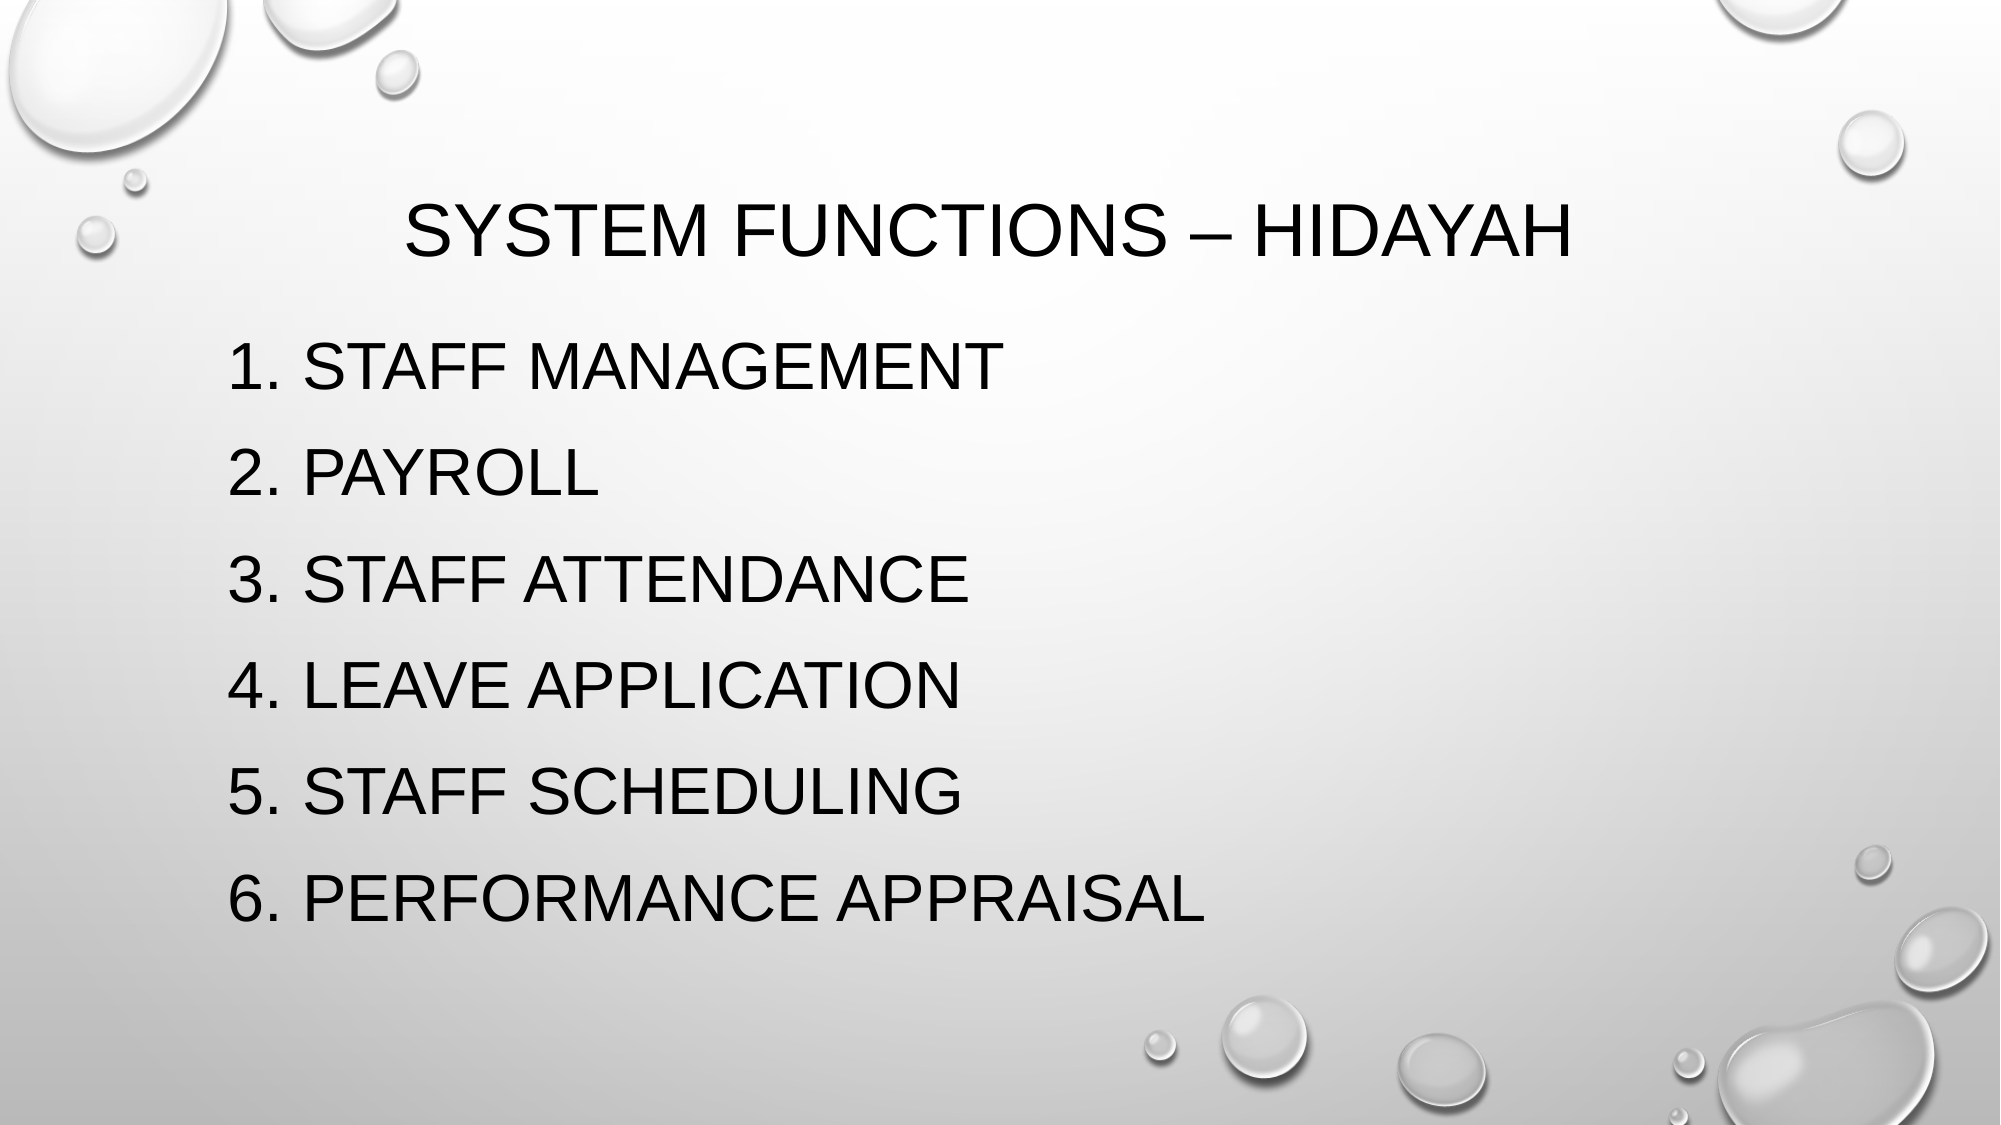

# System Functions – HIDAYAH
Staff Management
Payroll
Staff Attendance
Leave Application
Staff Scheduling
Performance Appraisal